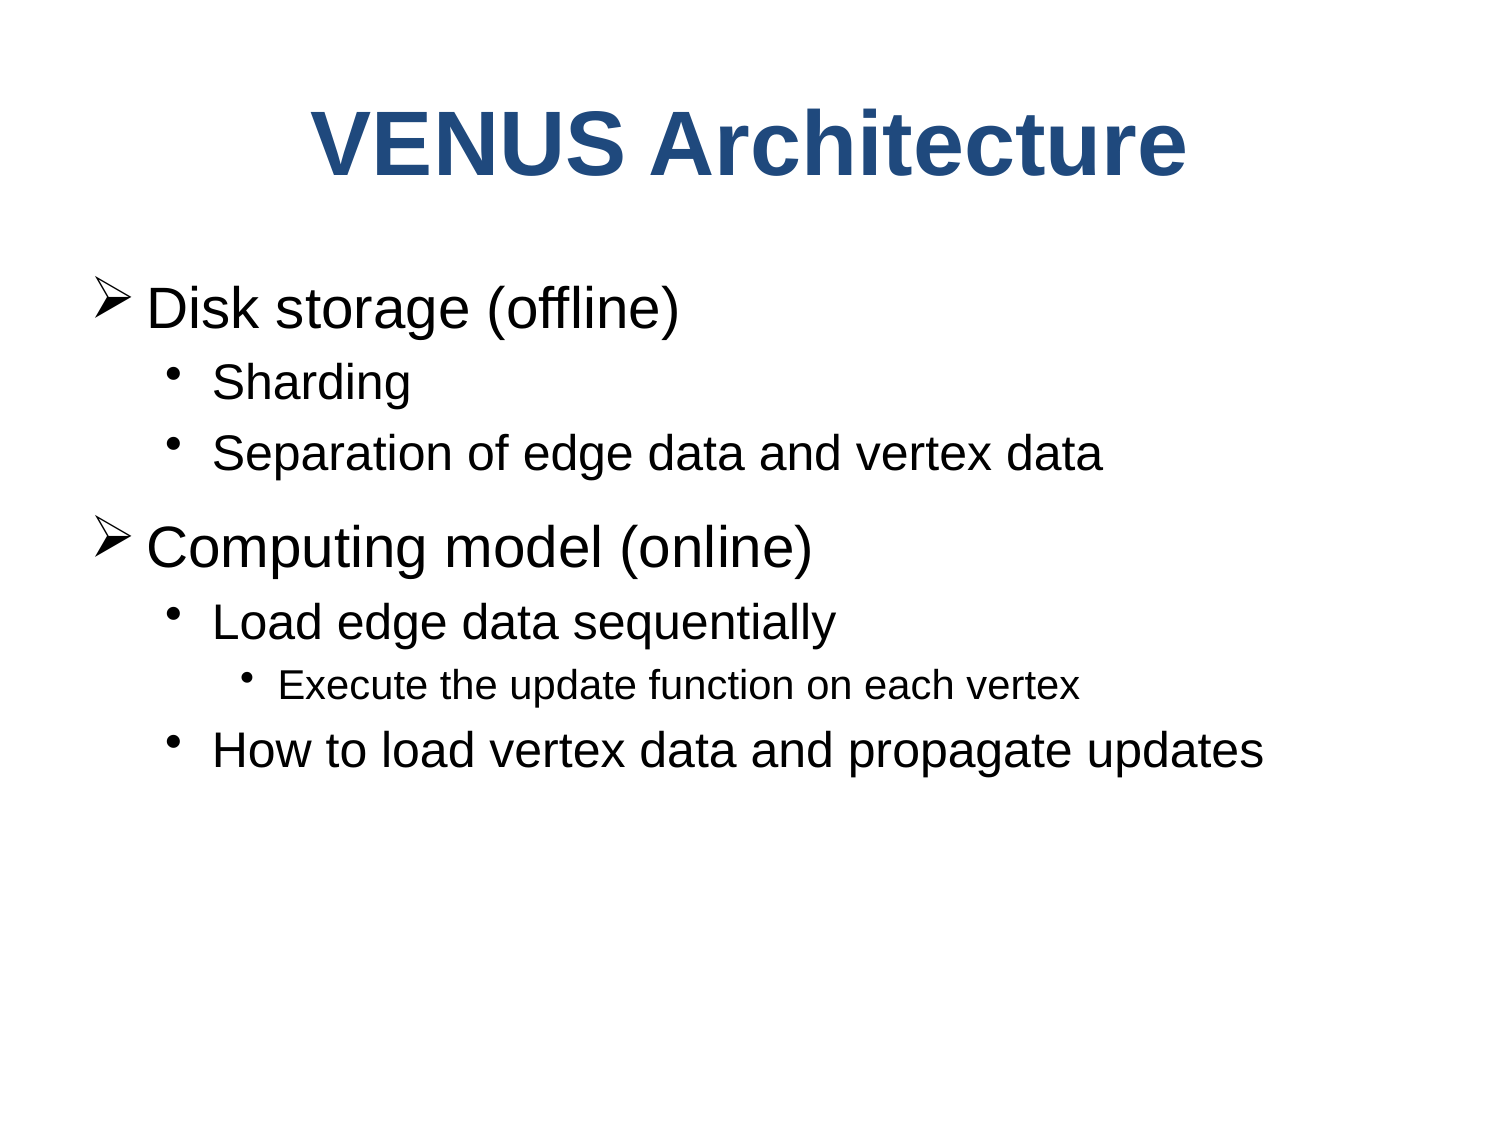

# VENUS Architecture
Disk storage (offline)
Sharding
Separation of edge data and vertex data
Computing model (online)
Load edge data sequentially
Execute the update function on each vertex
How to load vertex data and propagate updates